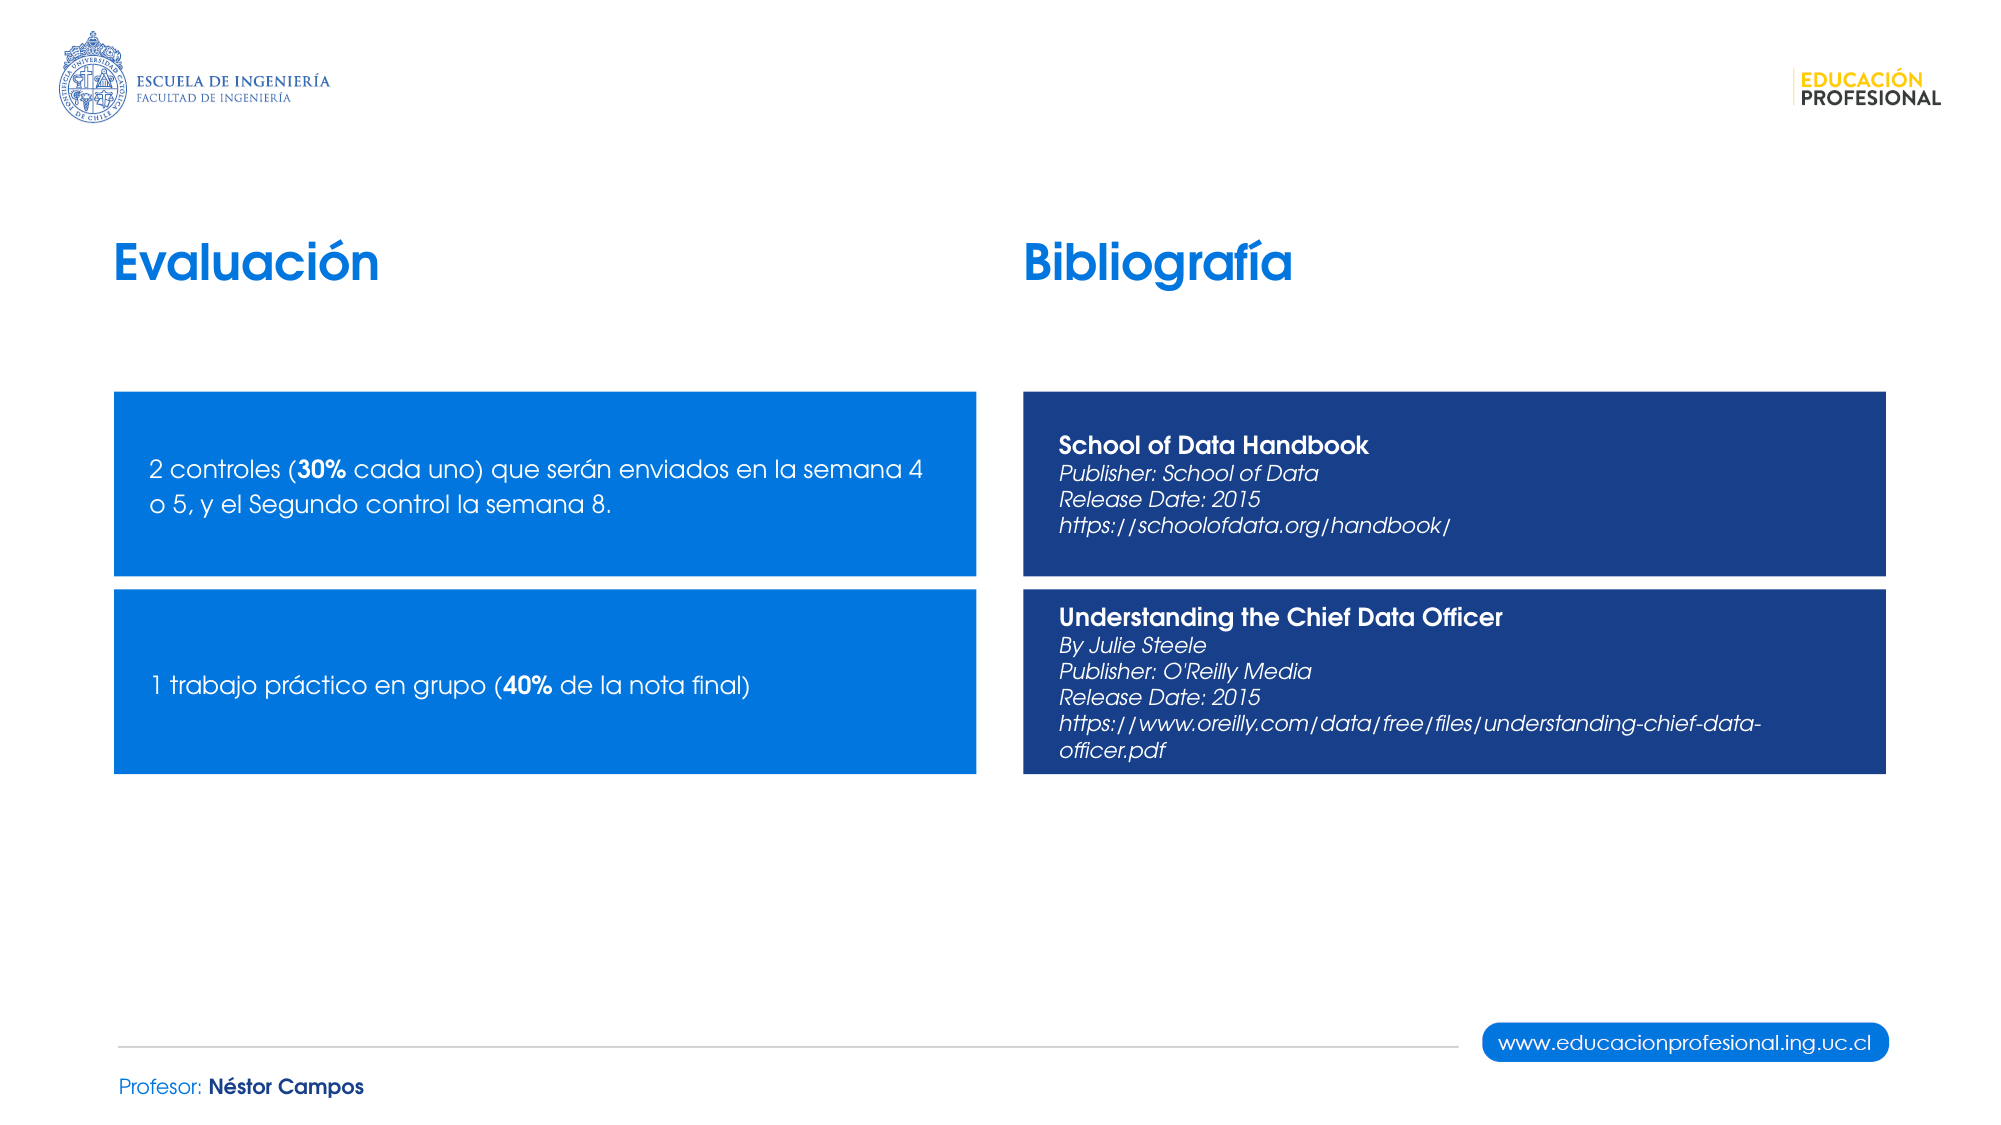

Evaluación
Bibliografía
2 controles (30% cada uno) que serán enviados en la semana 4 o 5, y el Segundo control la semana 8.
School of Data Handbook
Publisher: School of Data
Release Date: 2015
https://schoolofdata.org/handbook/
1 trabajo práctico en grupo (40% de la nota final)
Understanding the Chief Data Officer
By Julie Steele
Publisher: O'Reilly Media
Release Date: 2015
https://www.oreilly.com/data/free/files/understanding-chief-data-officer.pdf